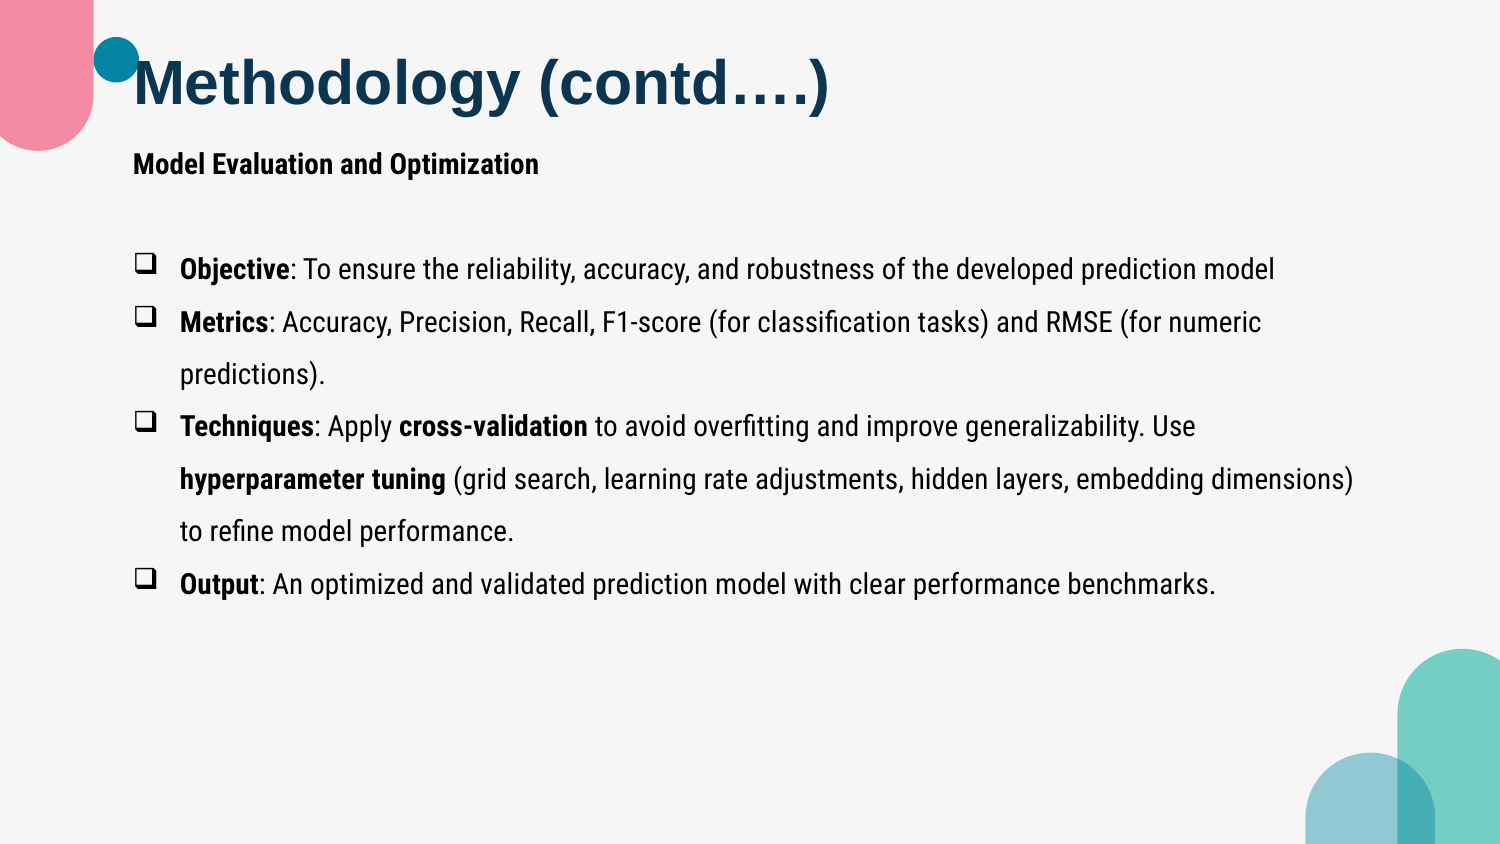

# Methodology (contd….)
Model Evaluation and Optimization

Objective: To ensure the reliability, accuracy, and robustness of the developed prediction model
Metrics: Accuracy, Precision, Recall, F1-score (for classification tasks) and RMSE (for numeric predictions).
Techniques: Apply cross-validation to avoid overfitting and improve generalizability. Use hyperparameter tuning (grid search, learning rate adjustments, hidden layers, embedding dimensions) to refine model performance.
Output: An optimized and validated prediction model with clear performance benchmarks.